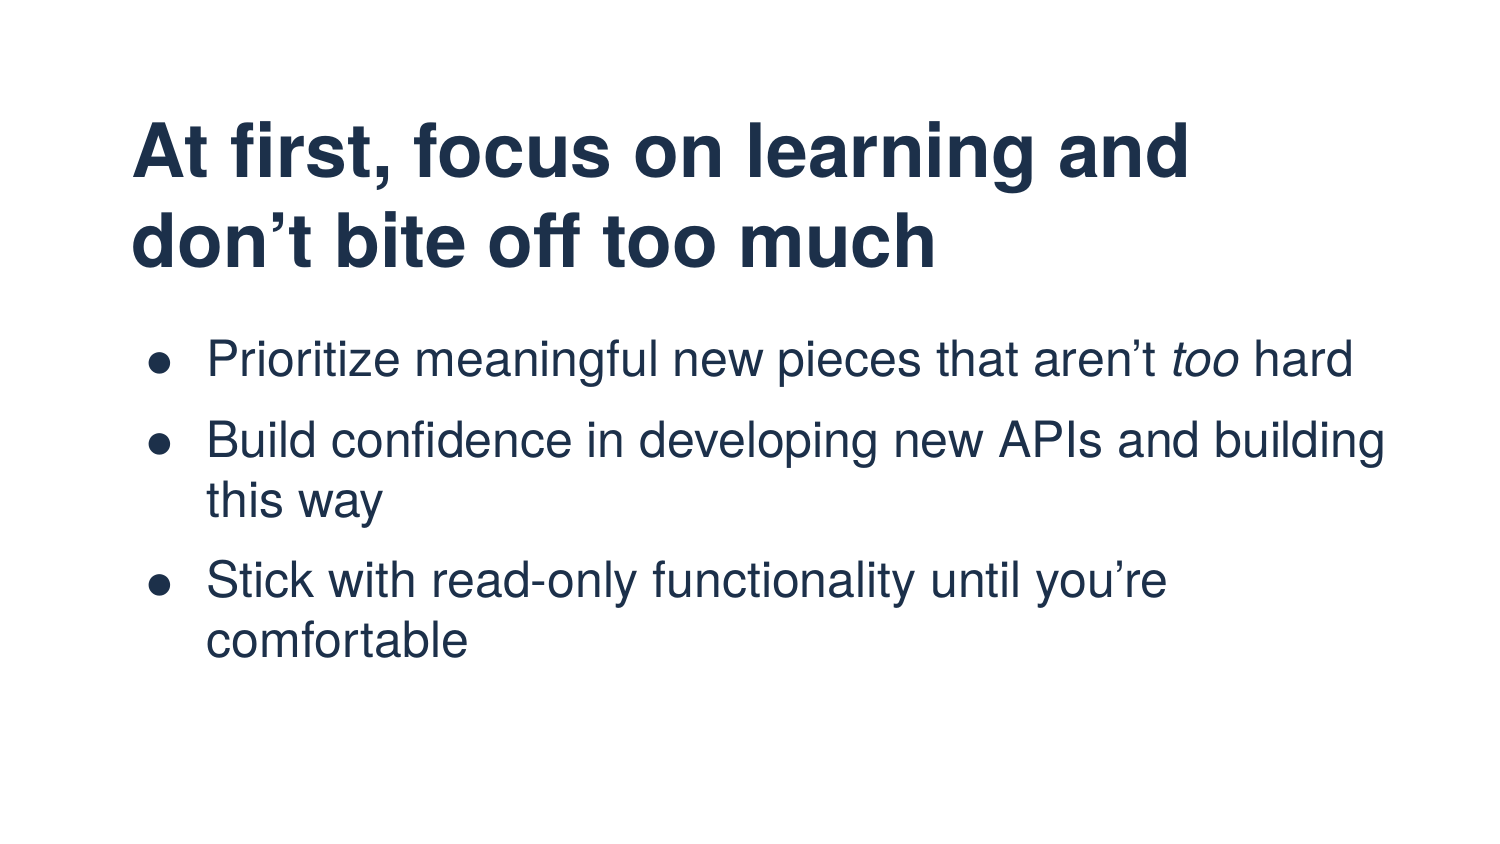

# At first, focus on learning and don’t bite off too much
Prioritize meaningful new pieces that aren’t too hard
Build confidence in developing new APIs and building this way
Stick with read-only functionality until you’re comfortable